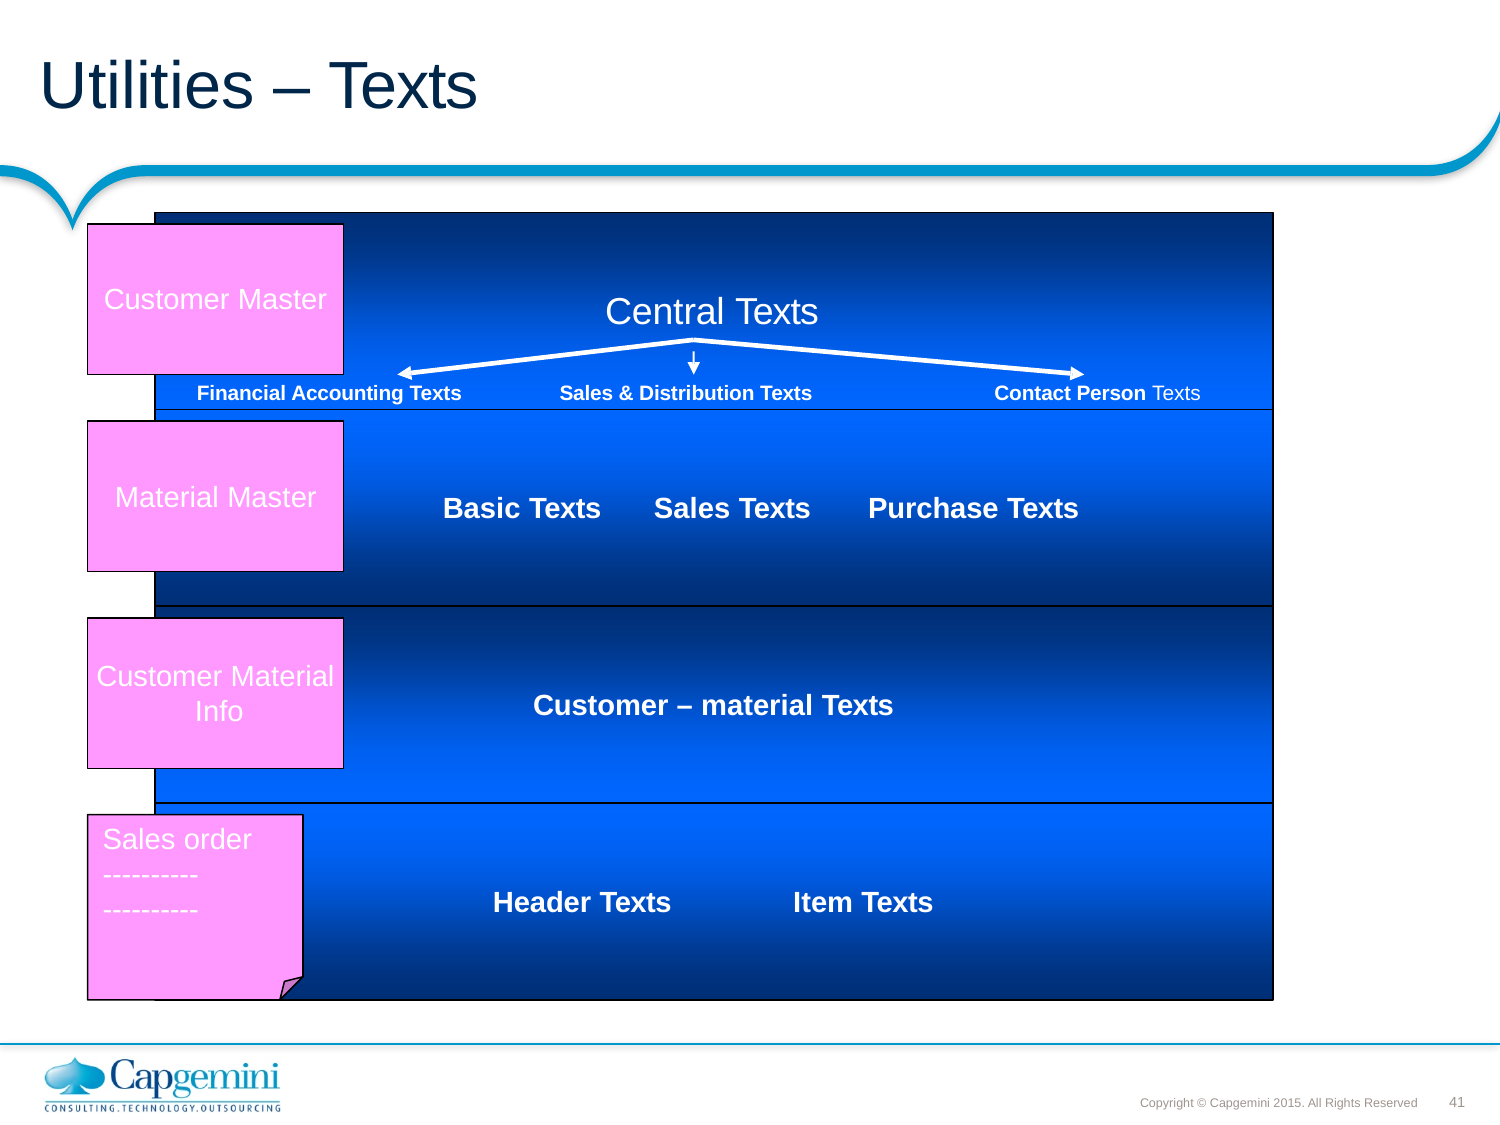

# Utilities – Texts

Customer Master
Central Texts

Financial Accounting Texts
Sales & Distribution Texts
Contact Person Texts

Material Master
Basic Texts
Sales Texts
Purchase Texts

Customer Material
Customer – material Texts
Info

Sales order
----------
----------
Header Texts
Item Texts